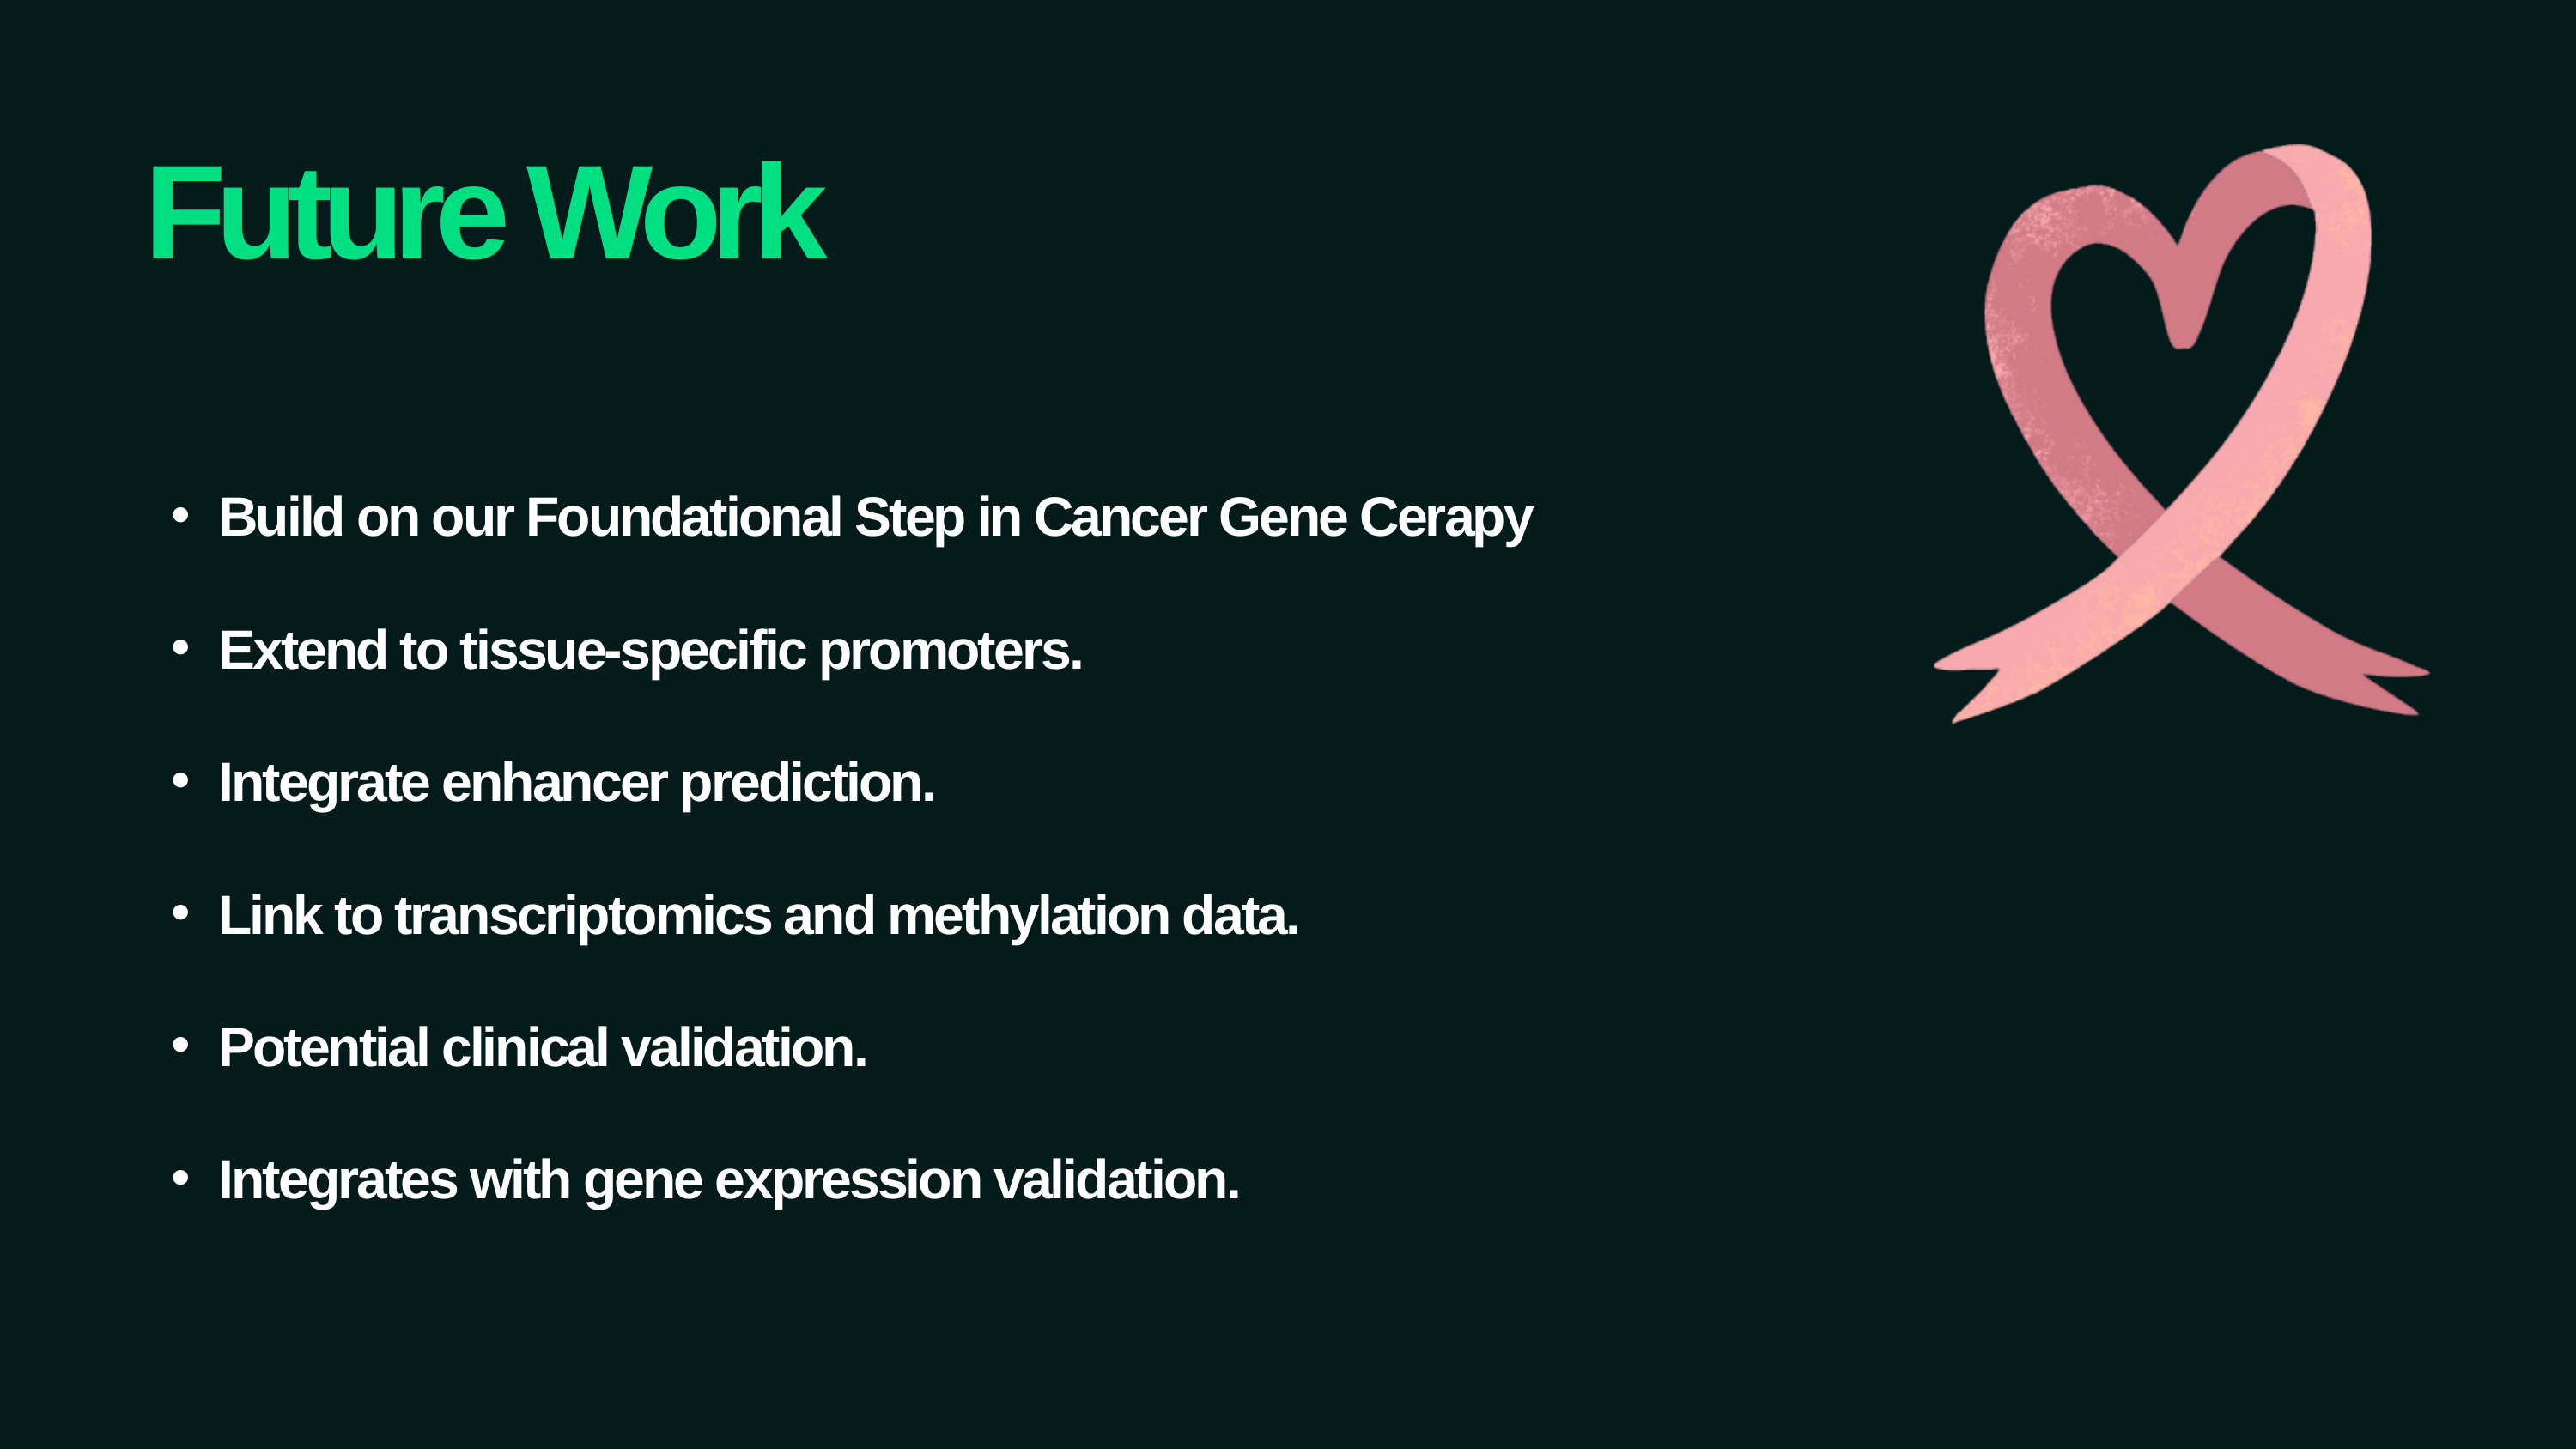

Future Work
Build on our Foundational Step in Cancer Gene Cerapy

Extend to tissue-specific promoters.

Integrate enhancer prediction.

Link to transcriptomics and methylation data.

Potential clinical validation.

Integrates with gene expression validation.